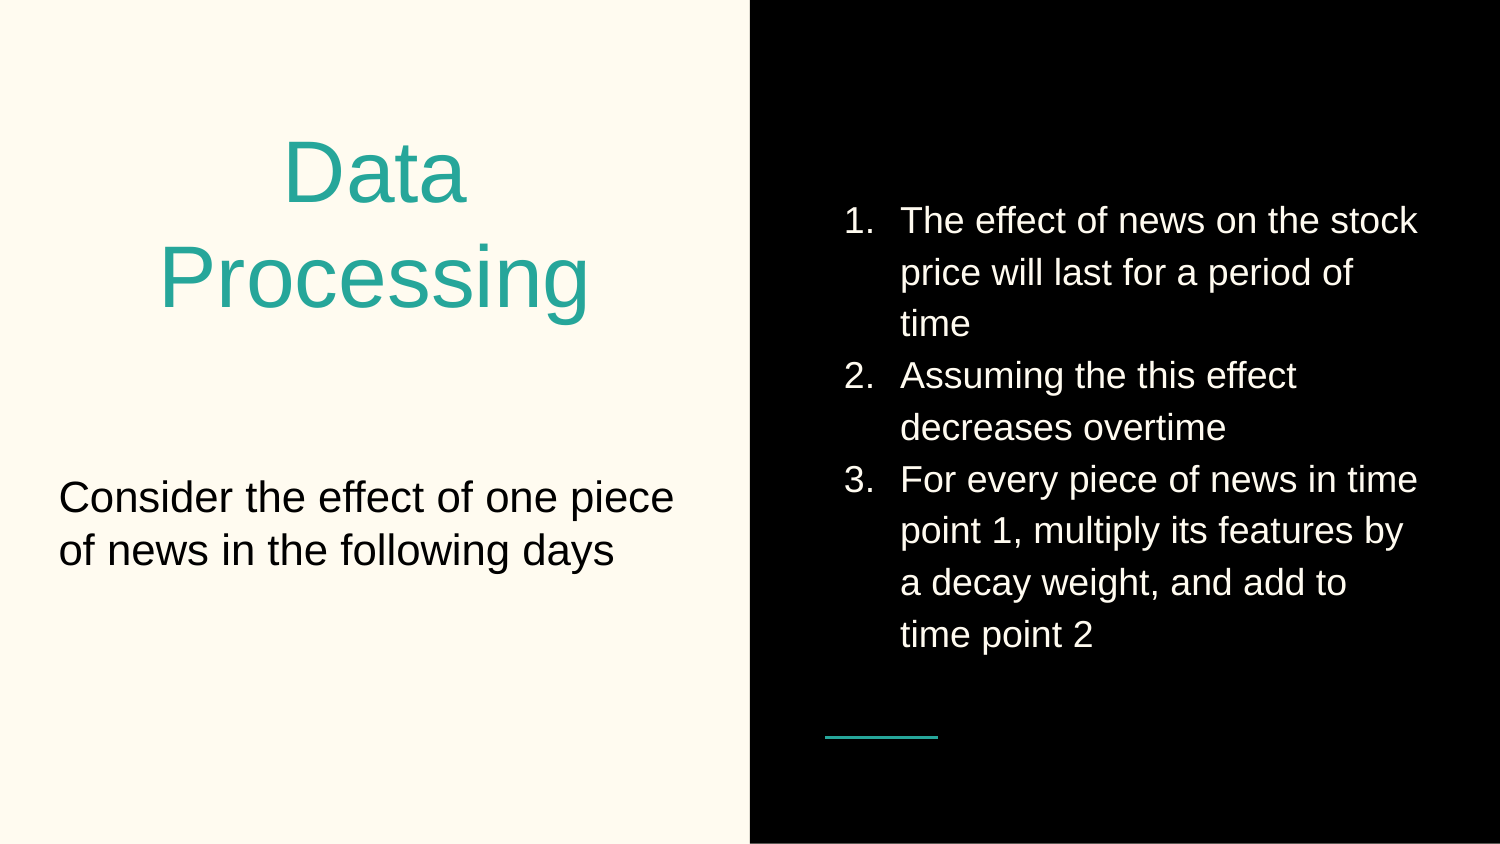

The effect of news on the stock price will last for a period of time
Assuming the this effect decreases overtime
For every piece of news in time point 1, multiply its features by a decay weight, and add to time point 2
# Data Processing

Consider the effect of one piece of news in the following days